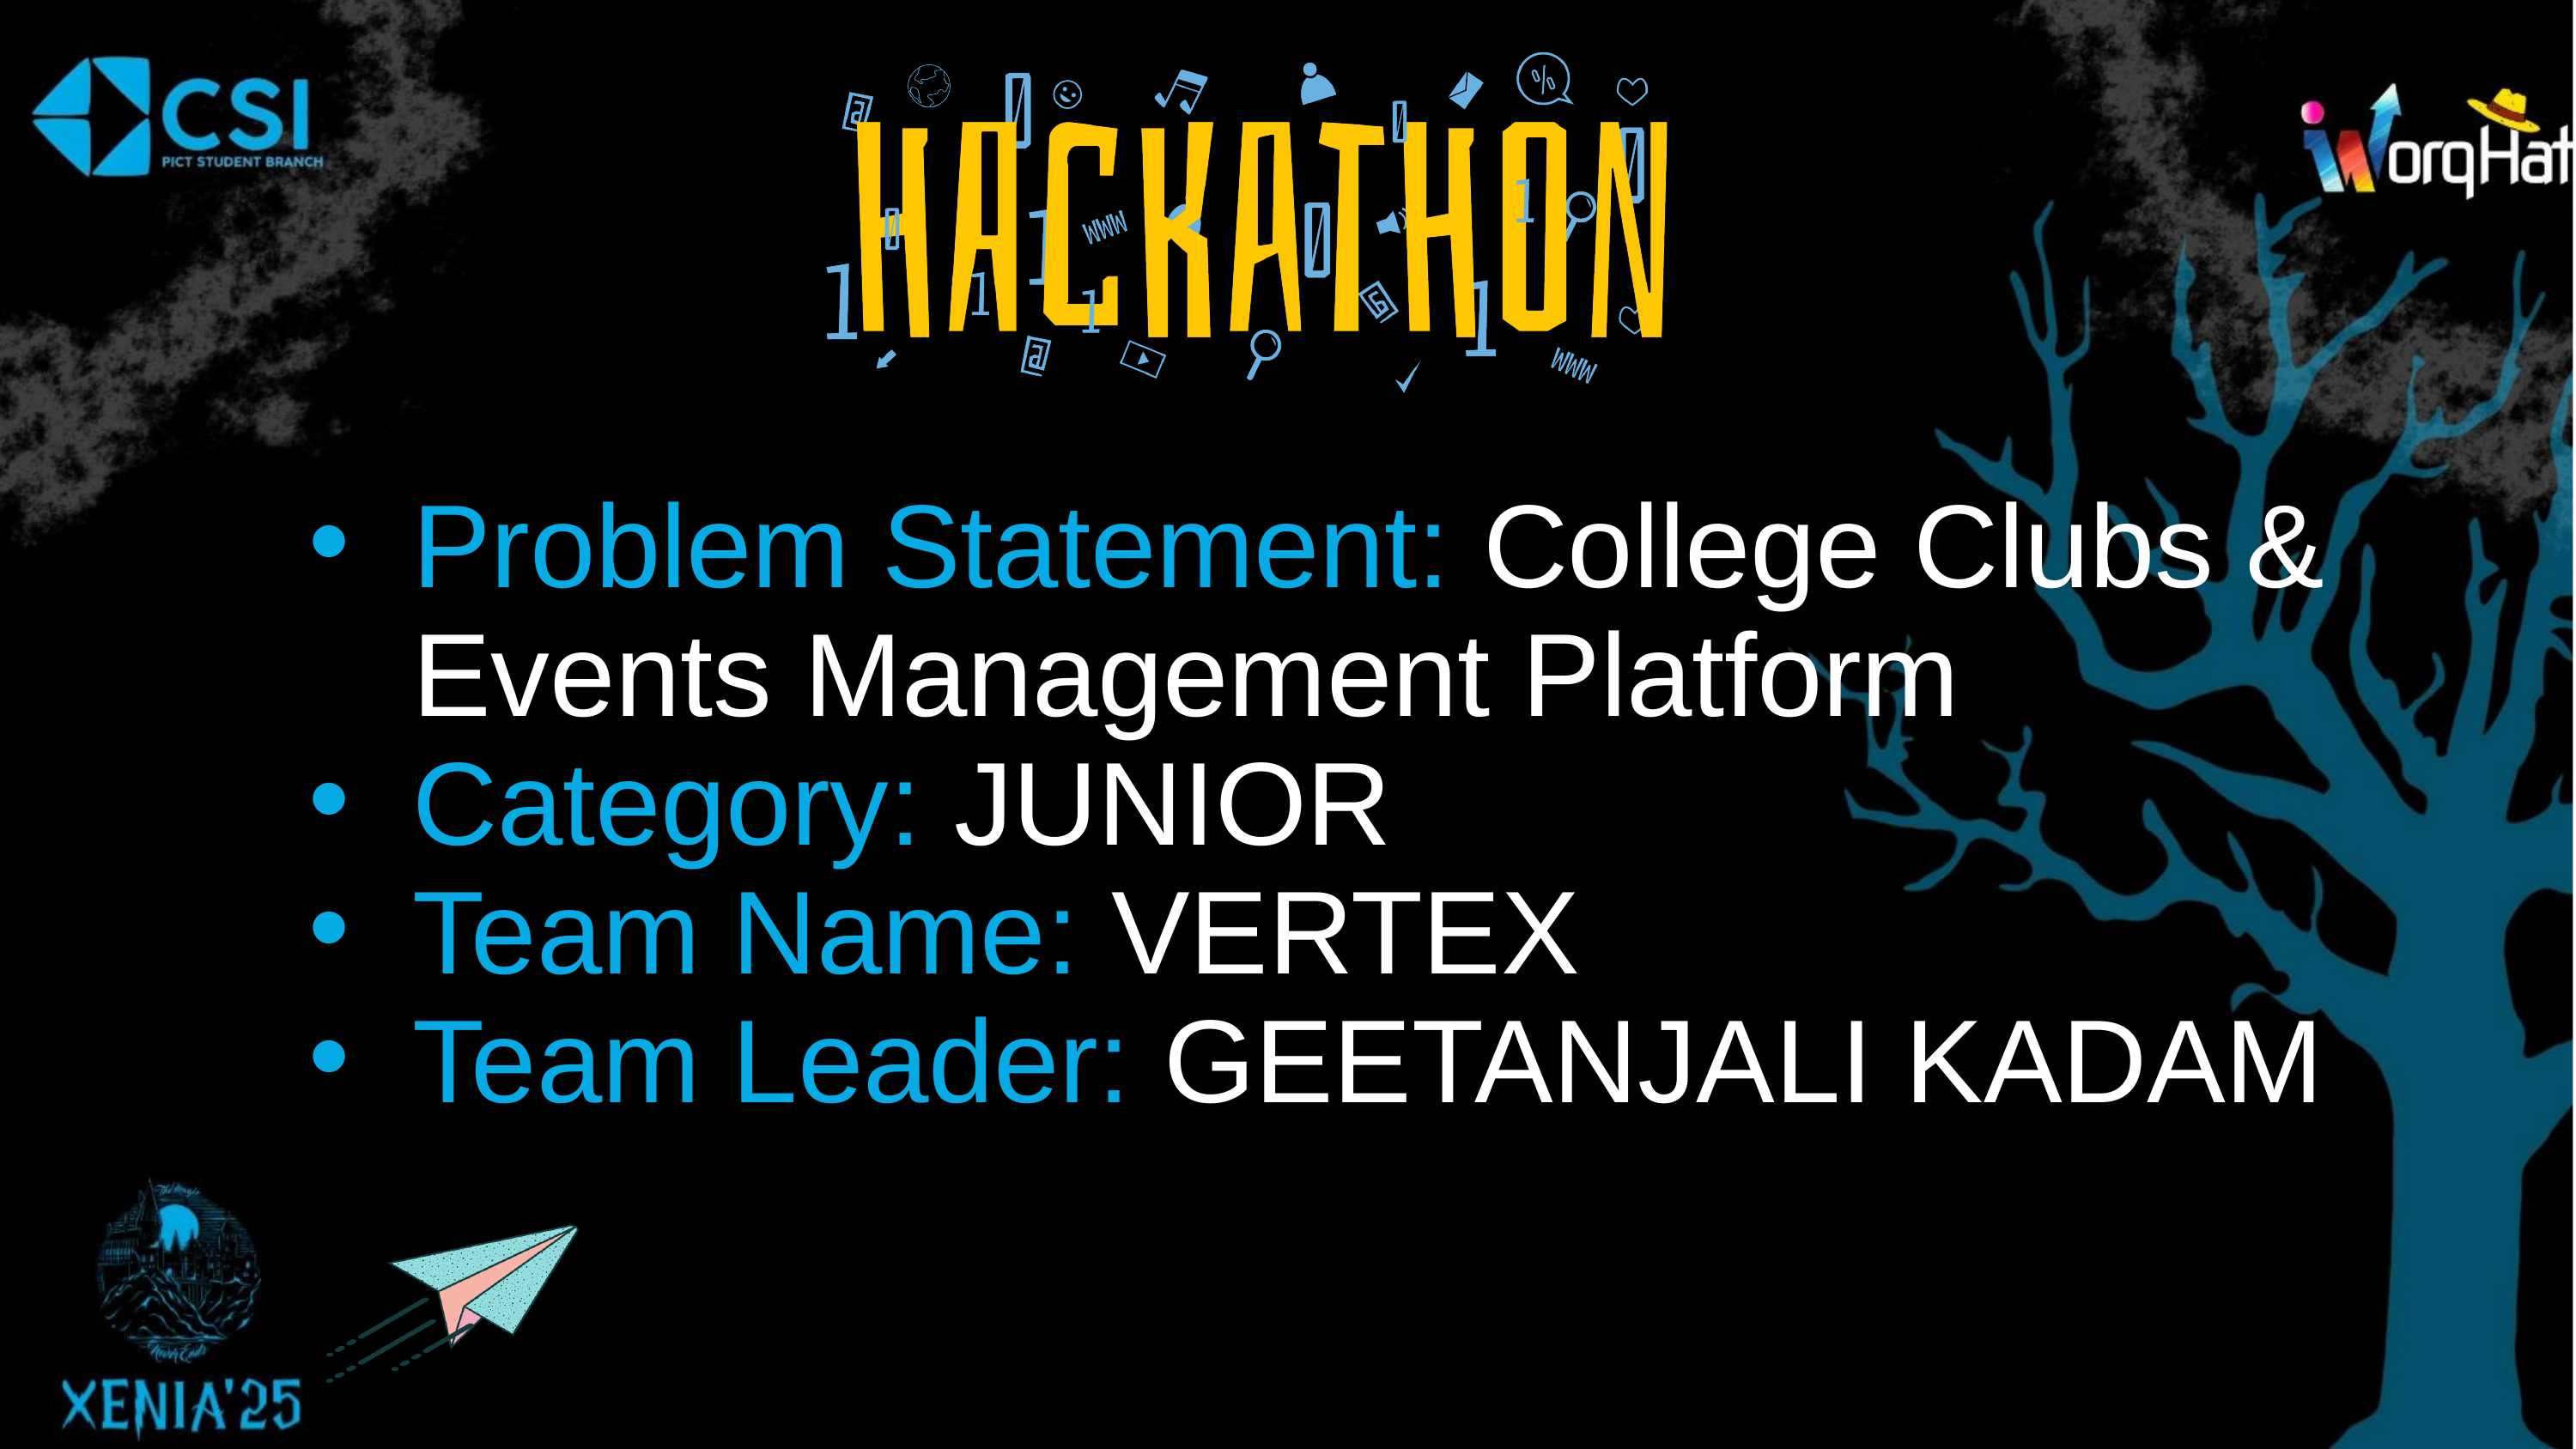

Problem Statement: College Clubs & Events Management Platform
Category: JUNIOR
Team Name: VERTEX
Team Leader: GEETANJALI KADAM